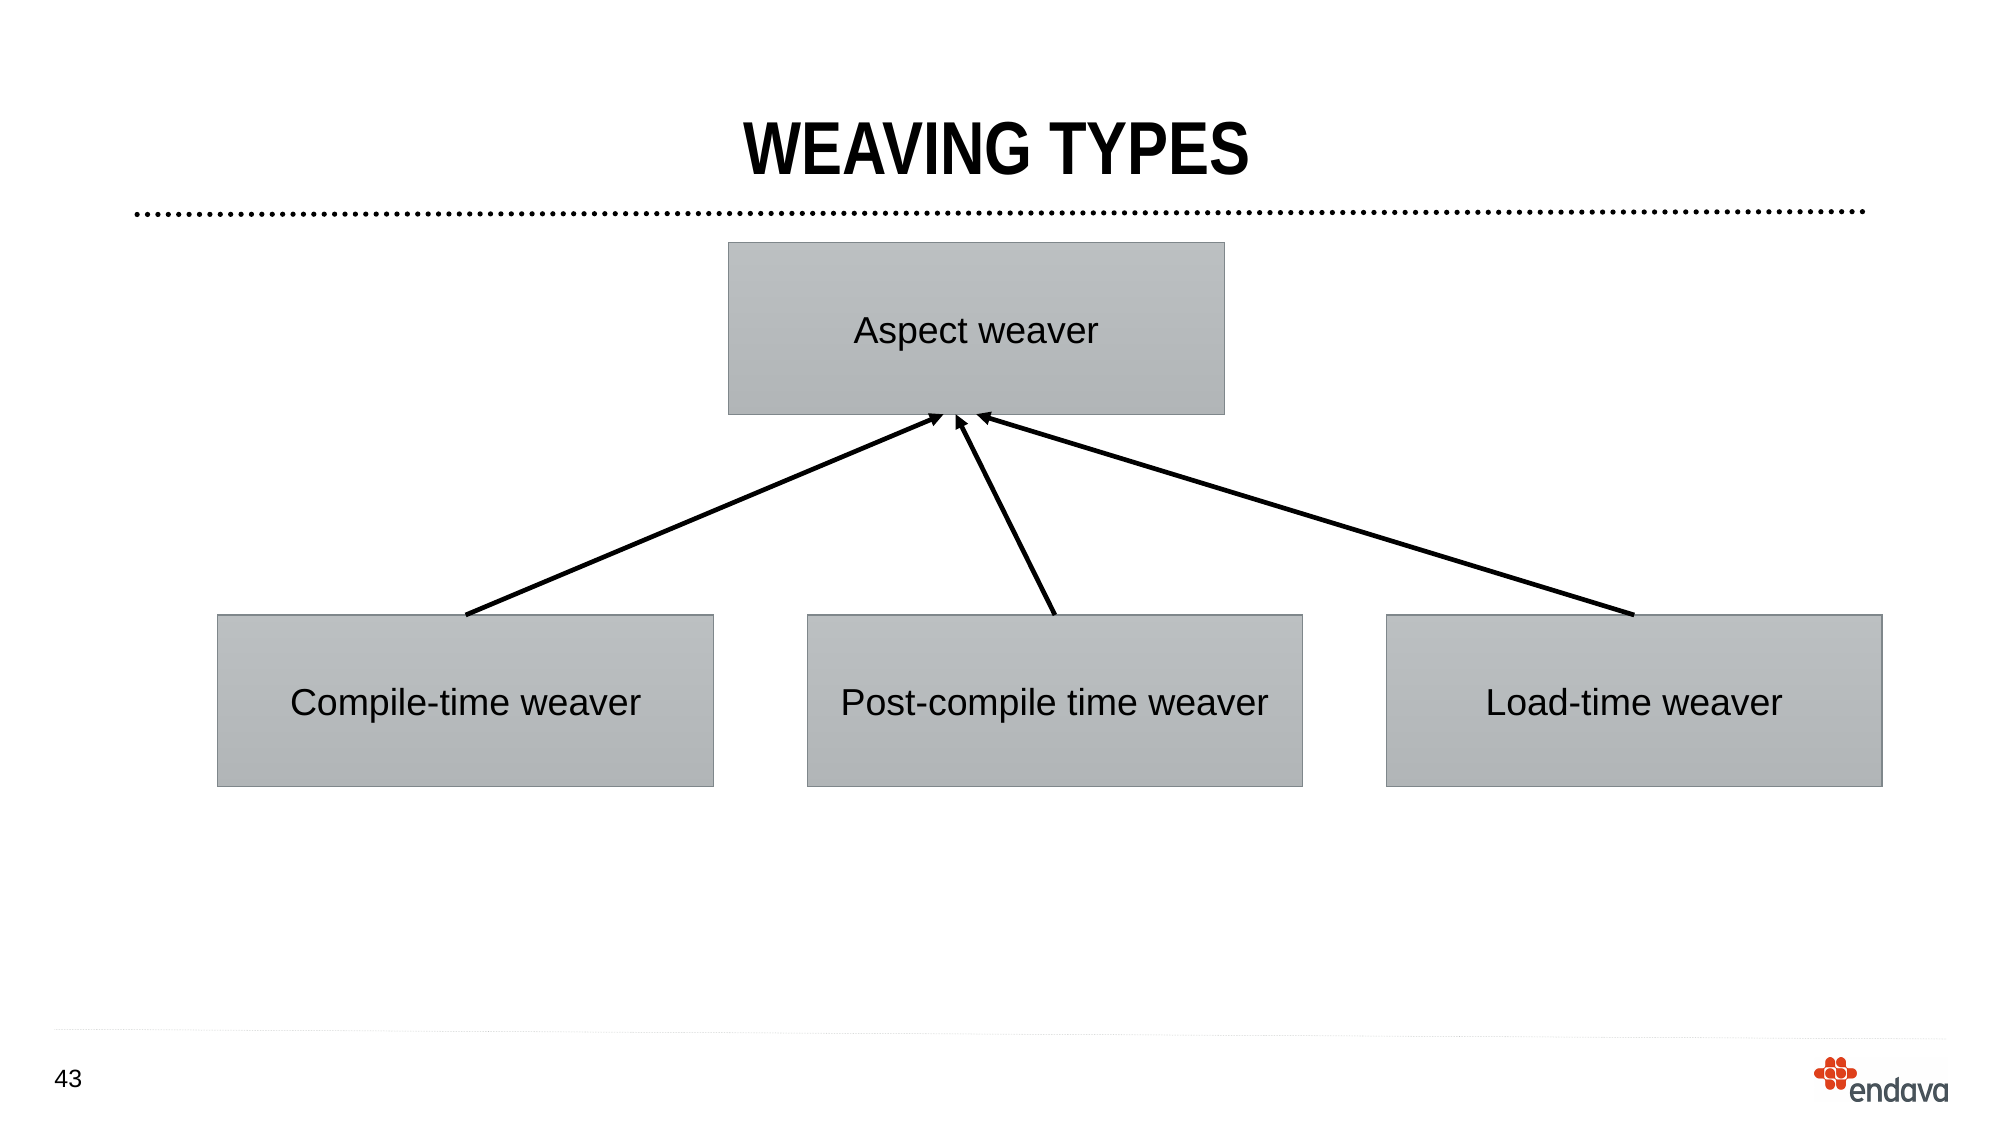

# Weaving types
Aspect weaver
Load-time weaver
Post-compile time weaver
Compile-time weaver